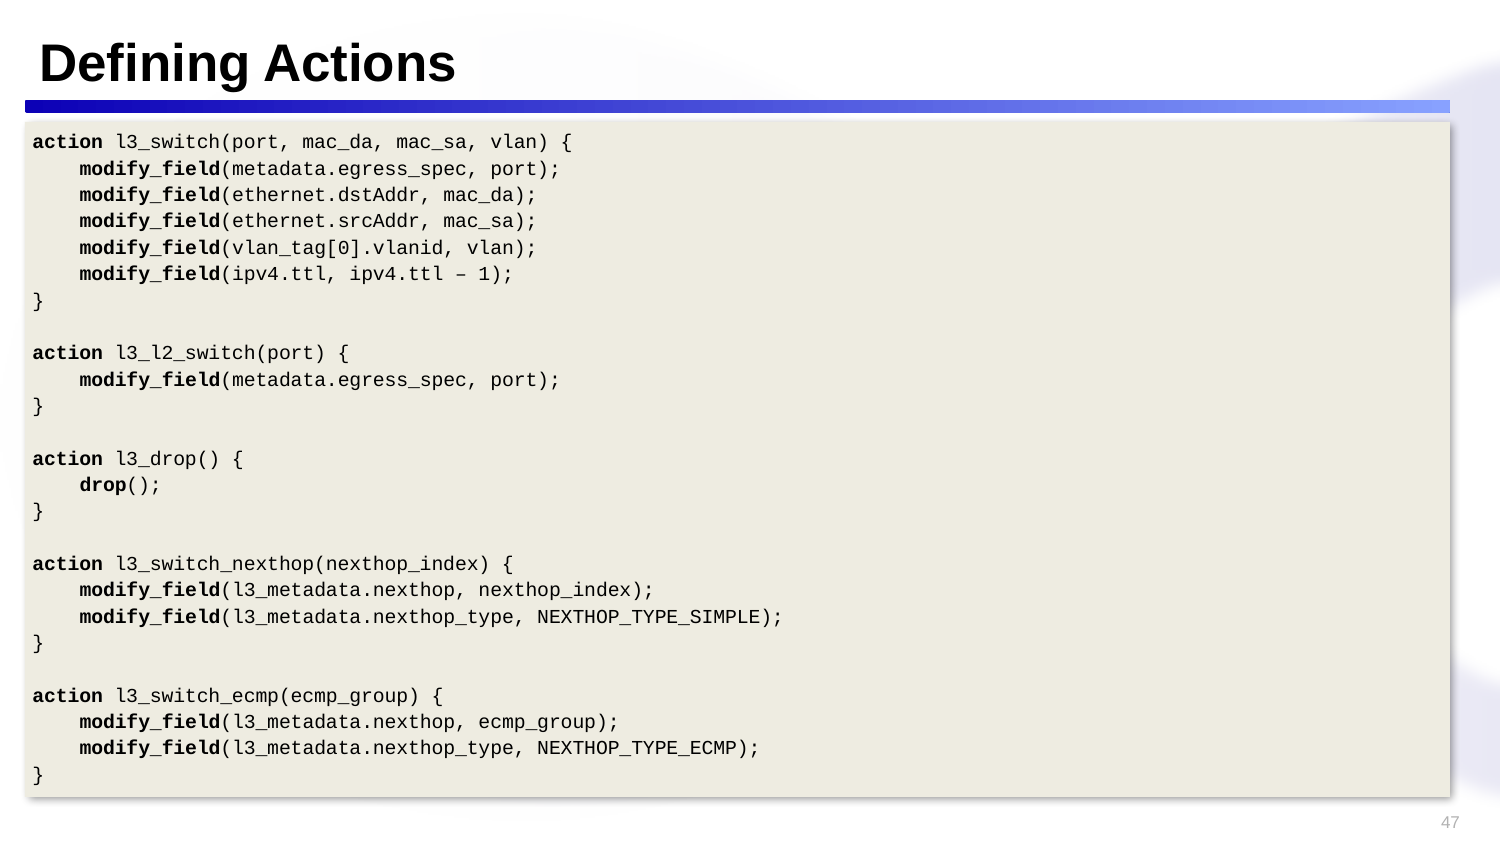

# Defining Actions
action l3_switch(port, mac_da, mac_sa, vlan) {
    modify_field(metadata.egress_spec, port);
    modify_field(ethernet.dstAddr, mac_da);
    modify_field(ethernet.srcAddr, mac_sa);
    modify_field(vlan_tag[0].vlanid, vlan);
    modify_field(ipv4.ttl, ipv4.ttl – 1);
}

action l3_l2_switch(port) {
    modify_field(metadata.egress_spec, port);
}

action l3_drop() {
    drop();
}

action l3_switch_nexthop(nexthop_index) {
    modify_field(l3_metadata.nexthop, nexthop_index);
    modify_field(l3_metadata.nexthop_type, NEXTHOP_TYPE_SIMPLE);
}

action l3_switch_ecmp(ecmp_group) {
    modify_field(l3_metadata.nexthop, ecmp_group);
    modify_field(l3_metadata.nexthop_type, NEXTHOP_TYPE_ECMP);
}
47